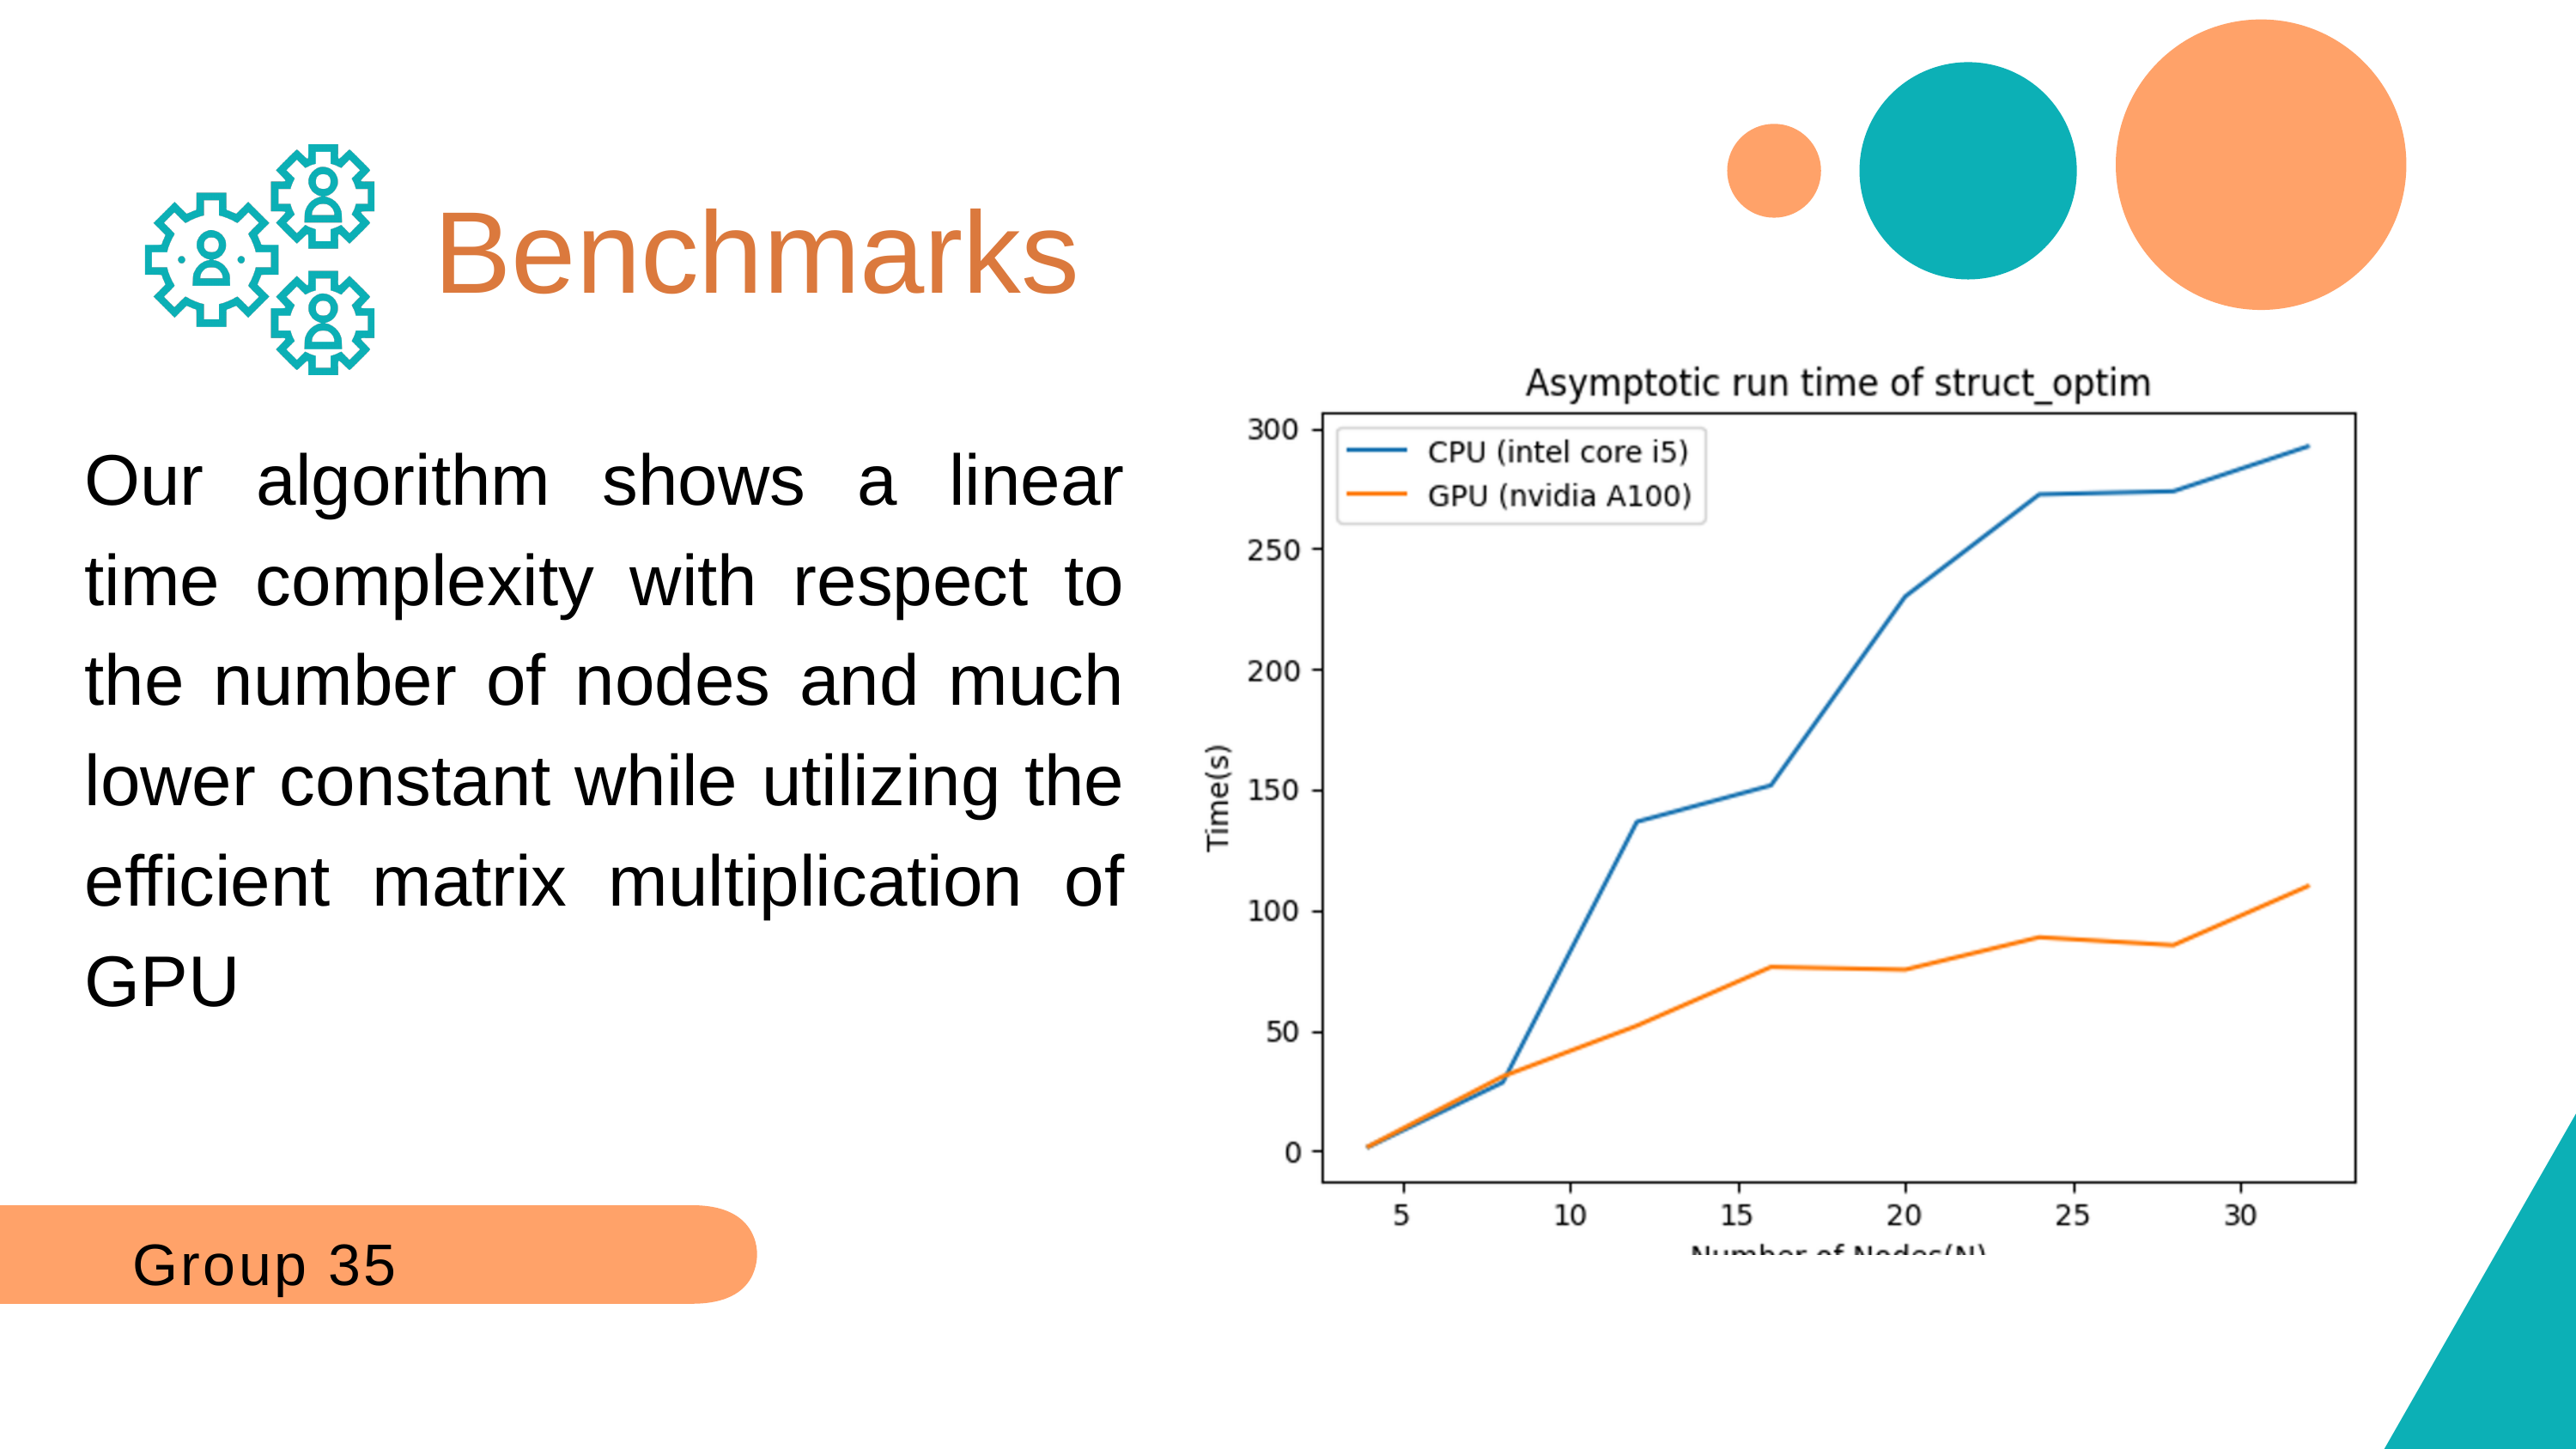

Benchmarks

Our algorithm shows a linear time complexity with respect to the number of nodes and much lower constant while utilizing the efficient matrix multiplication of GPU

Group 35